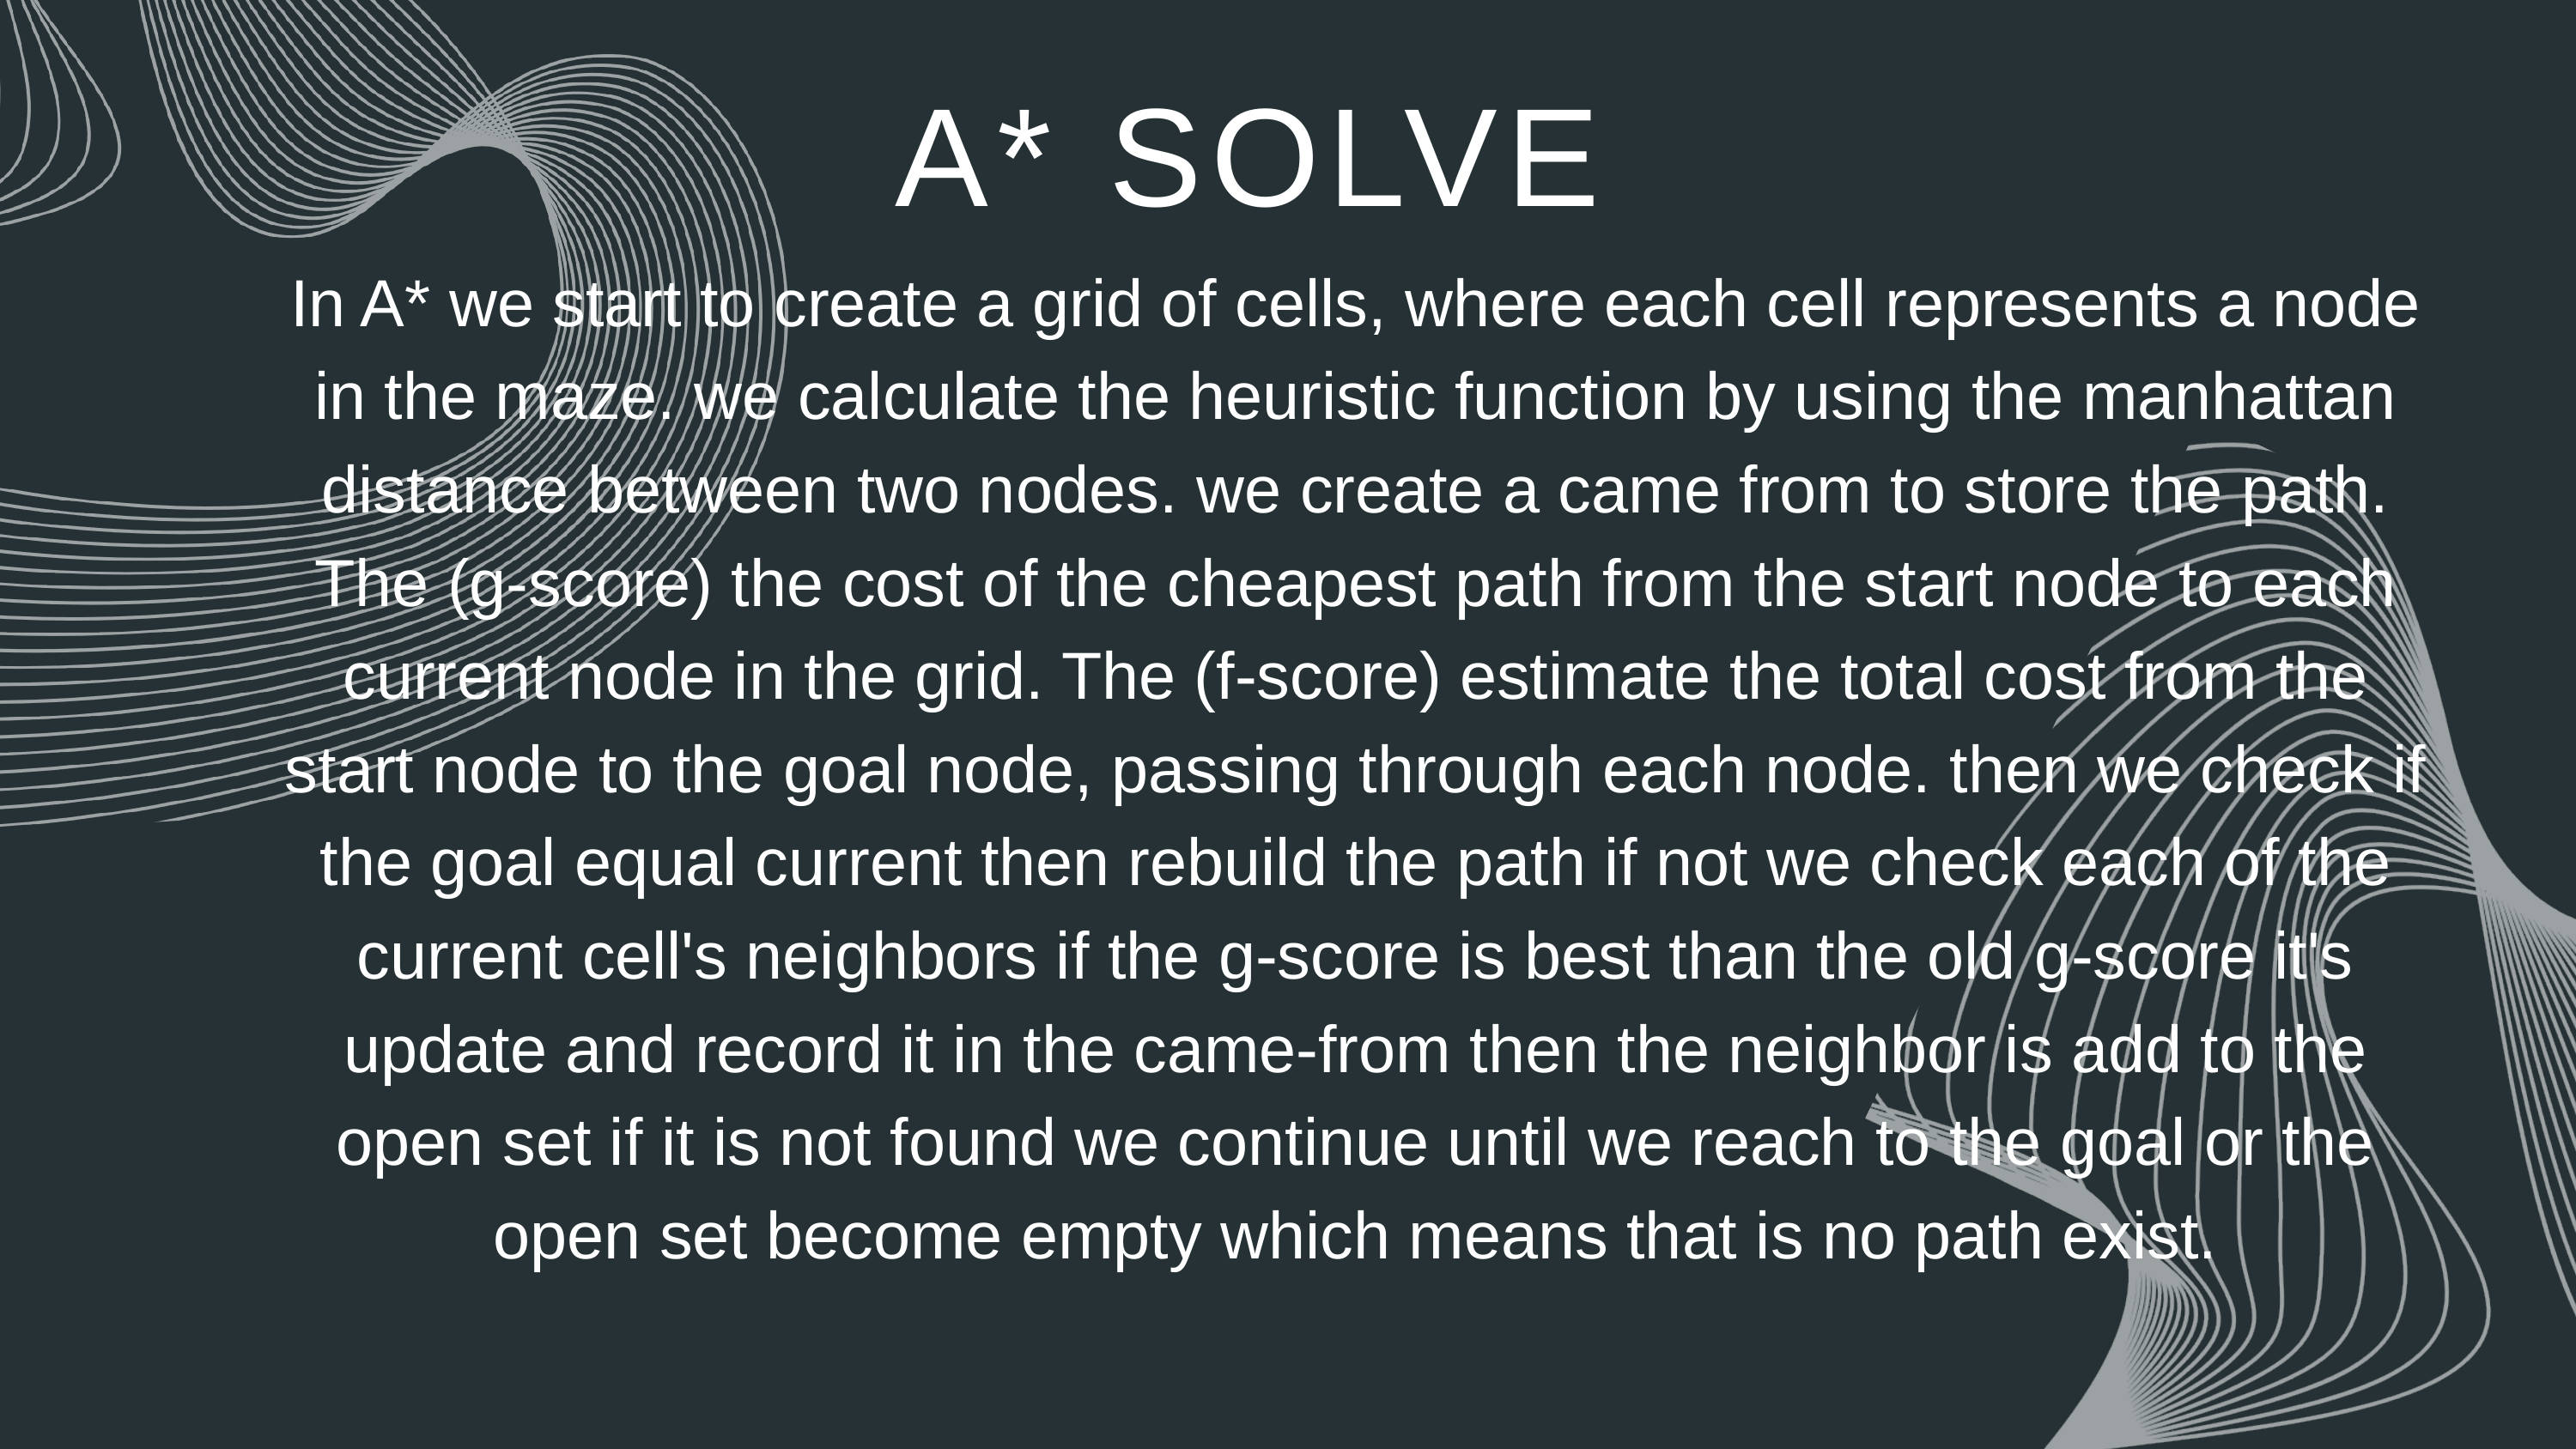

A* SOLVE
In A* we start to create a grid of cells, where each cell represents a node in the maze. we calculate the heuristic function by using the manhattan distance between two nodes. we create a came from to store the path. The (g-score) the cost of the cheapest path from the start node to each current node in the grid. The (f-score) estimate the total cost from the start node to the goal node, passing through each node. then we check if the goal equal current then rebuild the path if not we check each of the current cell's neighbors if the g-score is best than the old g-score it's update and record it in the came-from then the neighbor is add to the open set if it is not found we continue until we reach to the goal or the open set become empty which means that is no path exist.